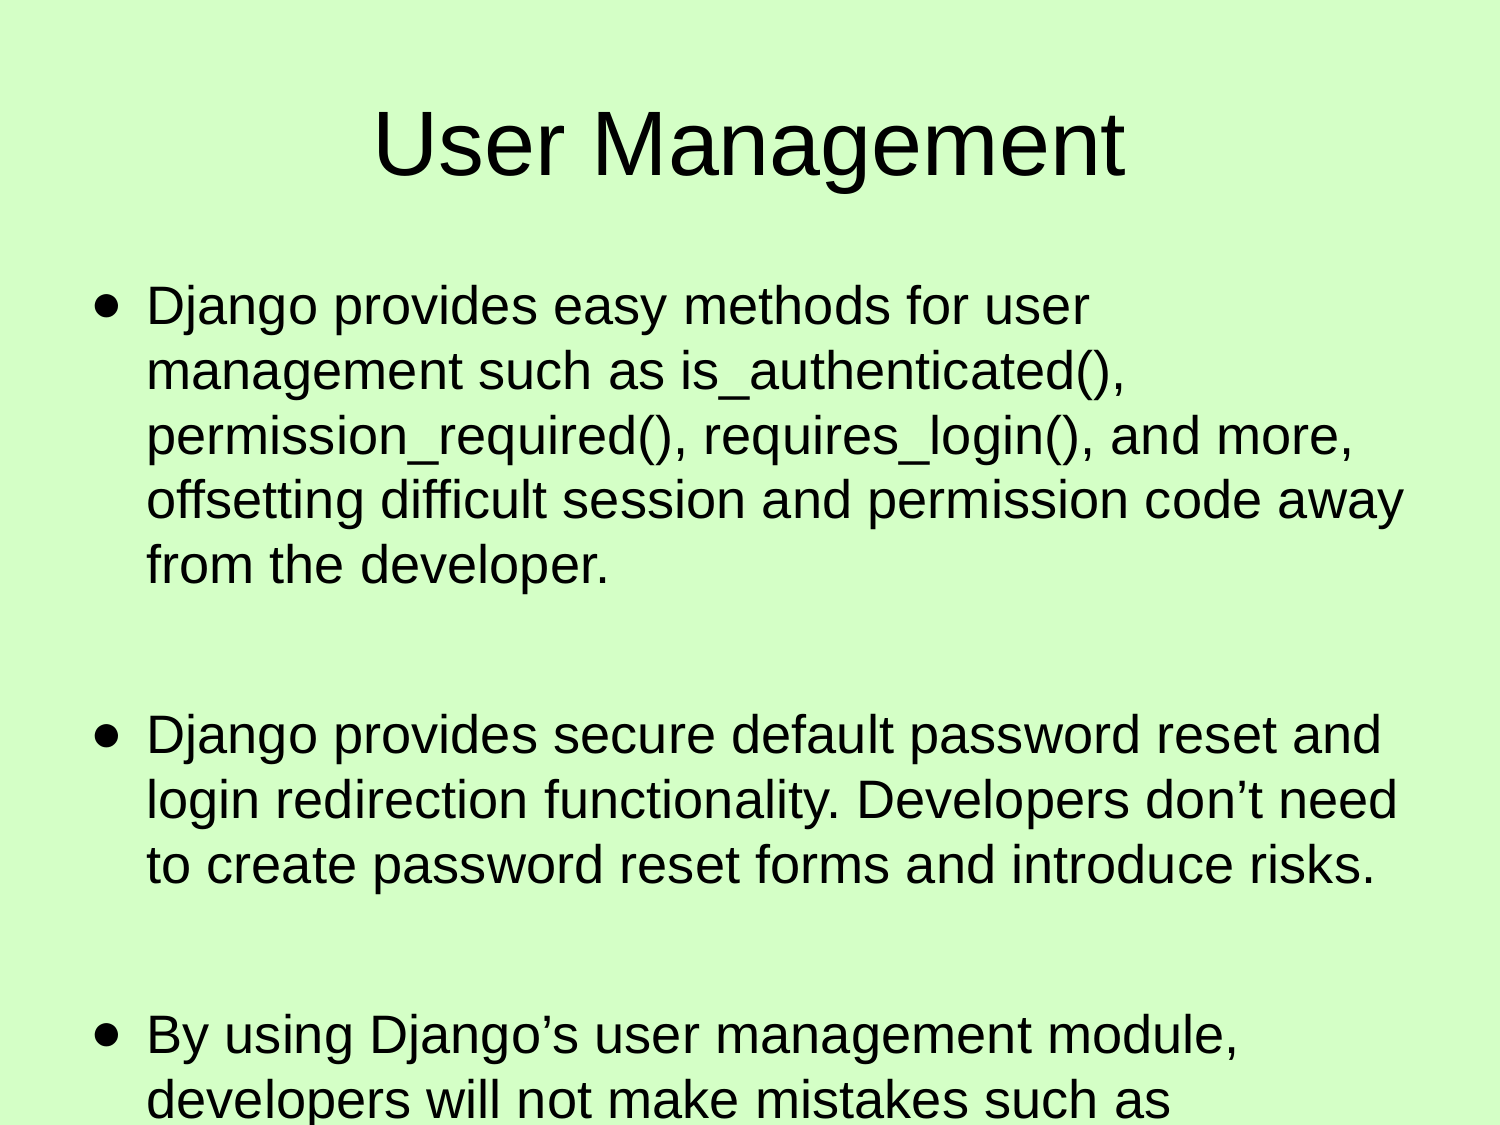

# User Management
Django provides easy methods for user management such as is_authenticated(), permission_required(), requires_login(), and more, offsetting difficult session and permission code away from the developer.

Django provides secure default password reset and login redirection functionality. Developers don’t need to create password reset forms and introduce risks.

By using Django’s user management module, developers will not make mistakes such as ‘admin=true’ in cookies!